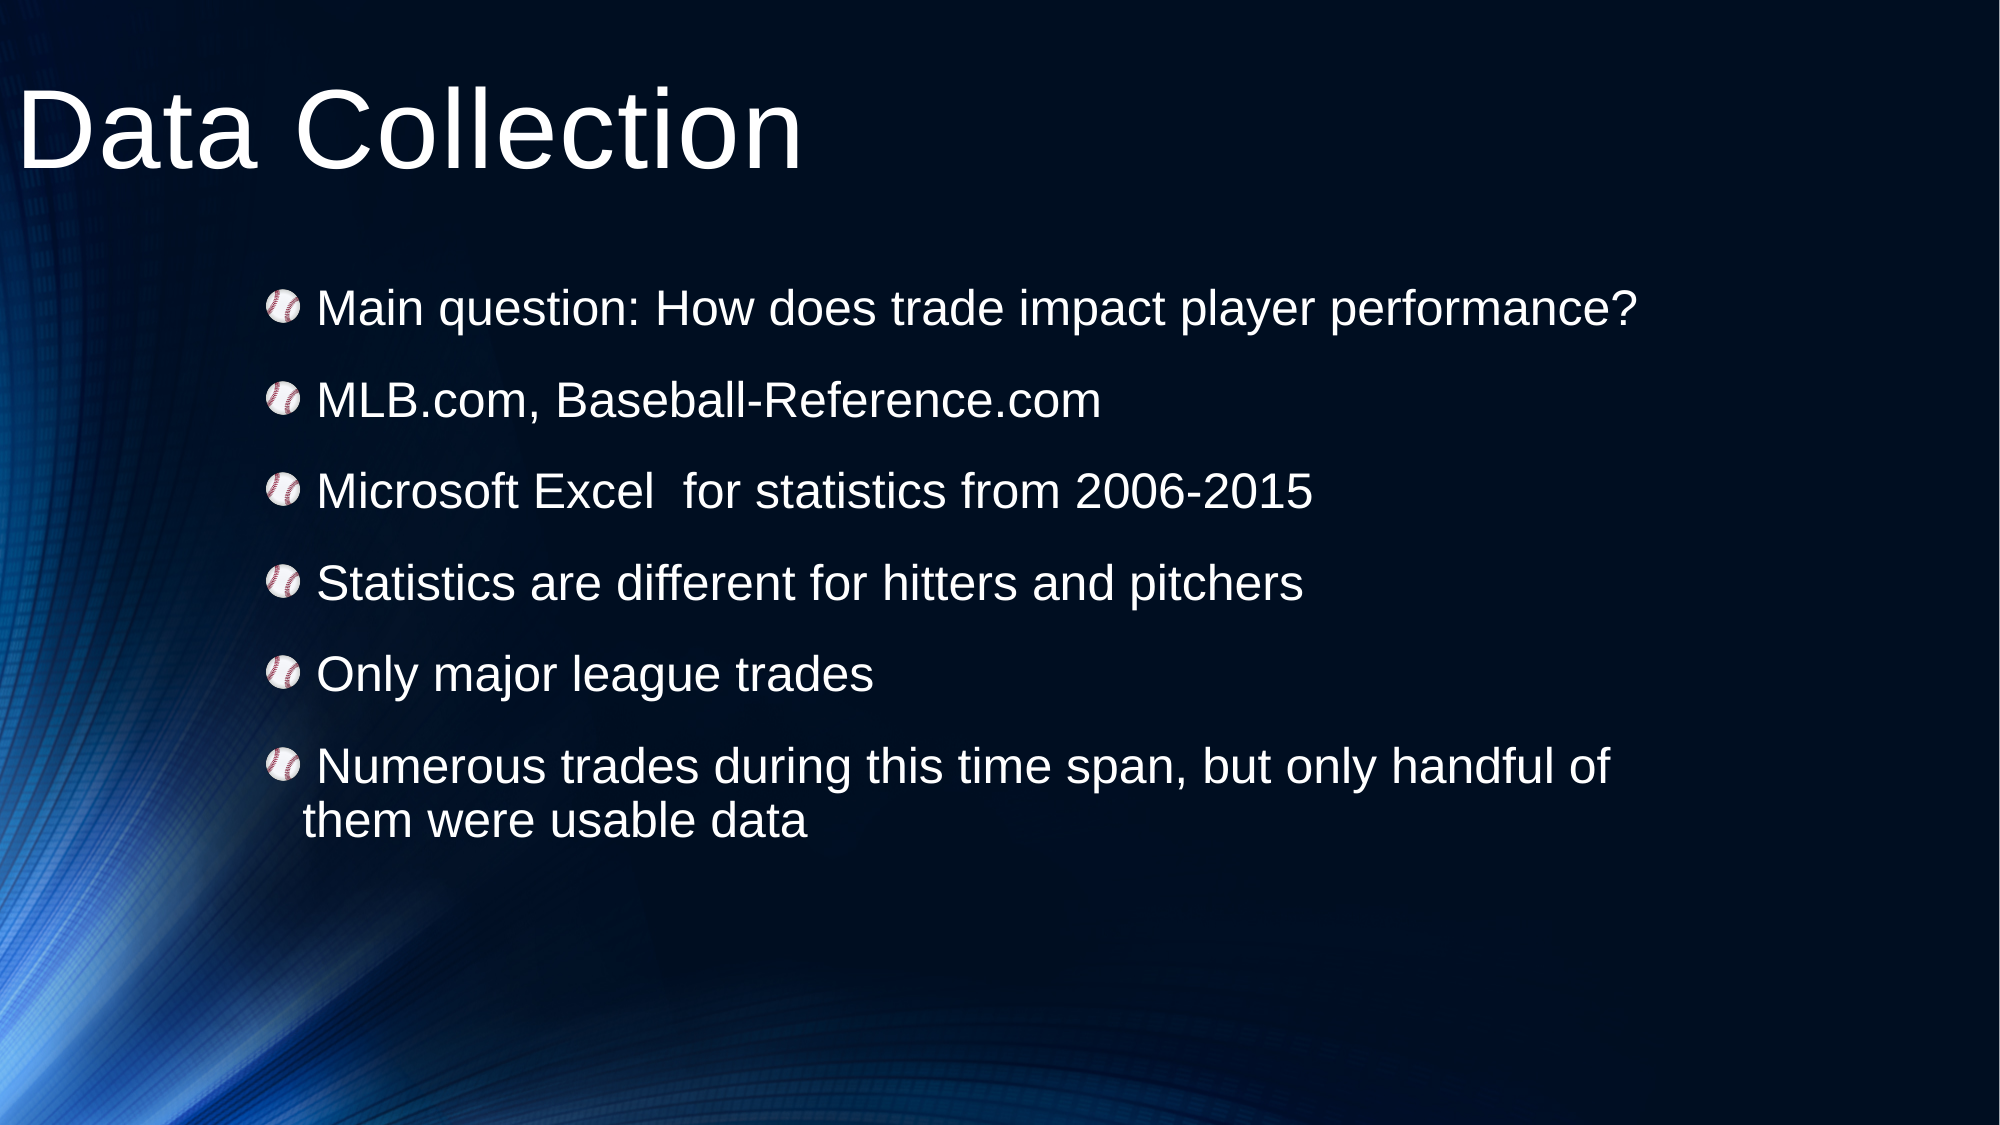

# Data Collection
 Main question: How does trade impact player performance?
 MLB.com, Baseball-Reference.com
 Microsoft Excel  for statistics from 2006-2015
 Statistics are different for hitters and pitchers
 Only major league trades
 Numerous trades during this time span, but only handful of them were usable data